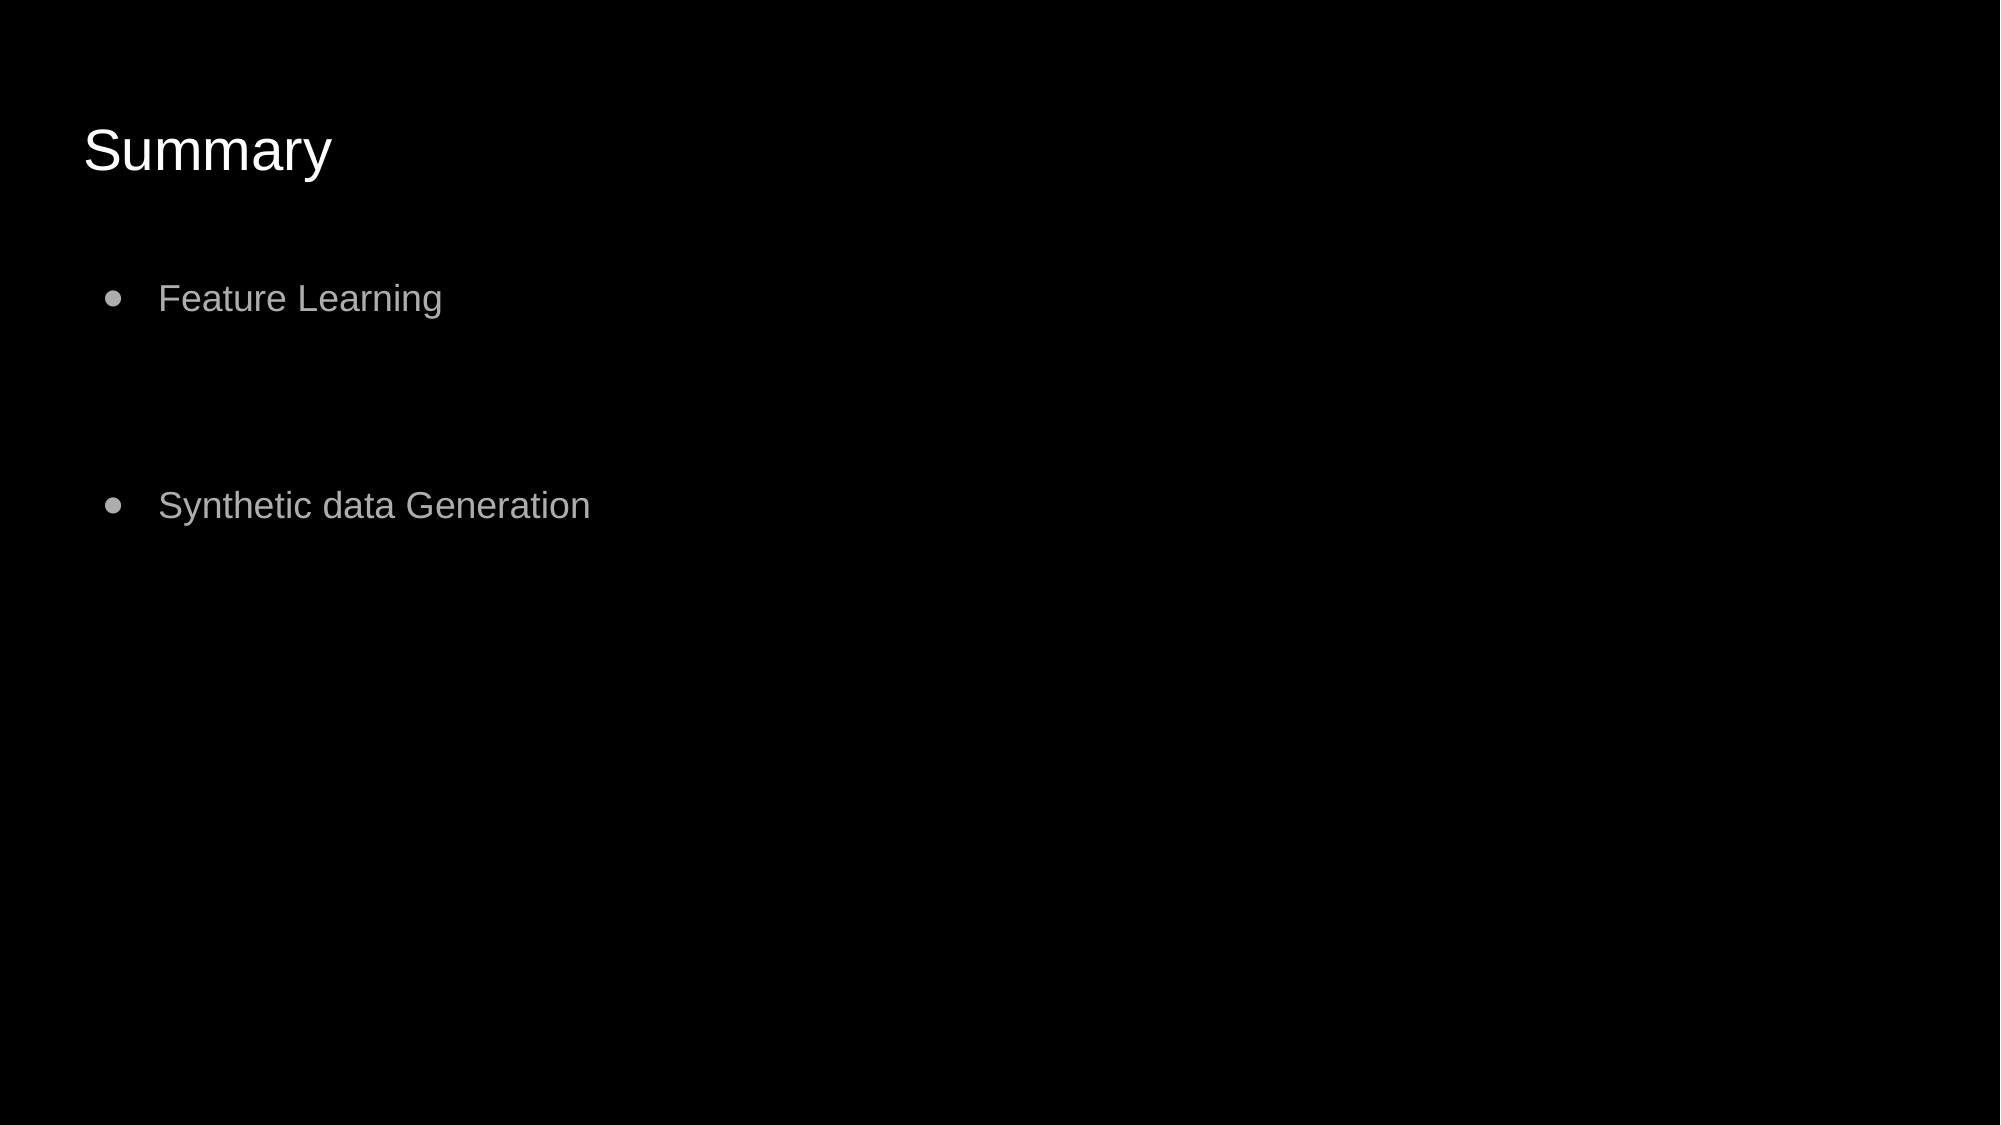

# Summary
Feature Learning

Synthetic data Generation
81